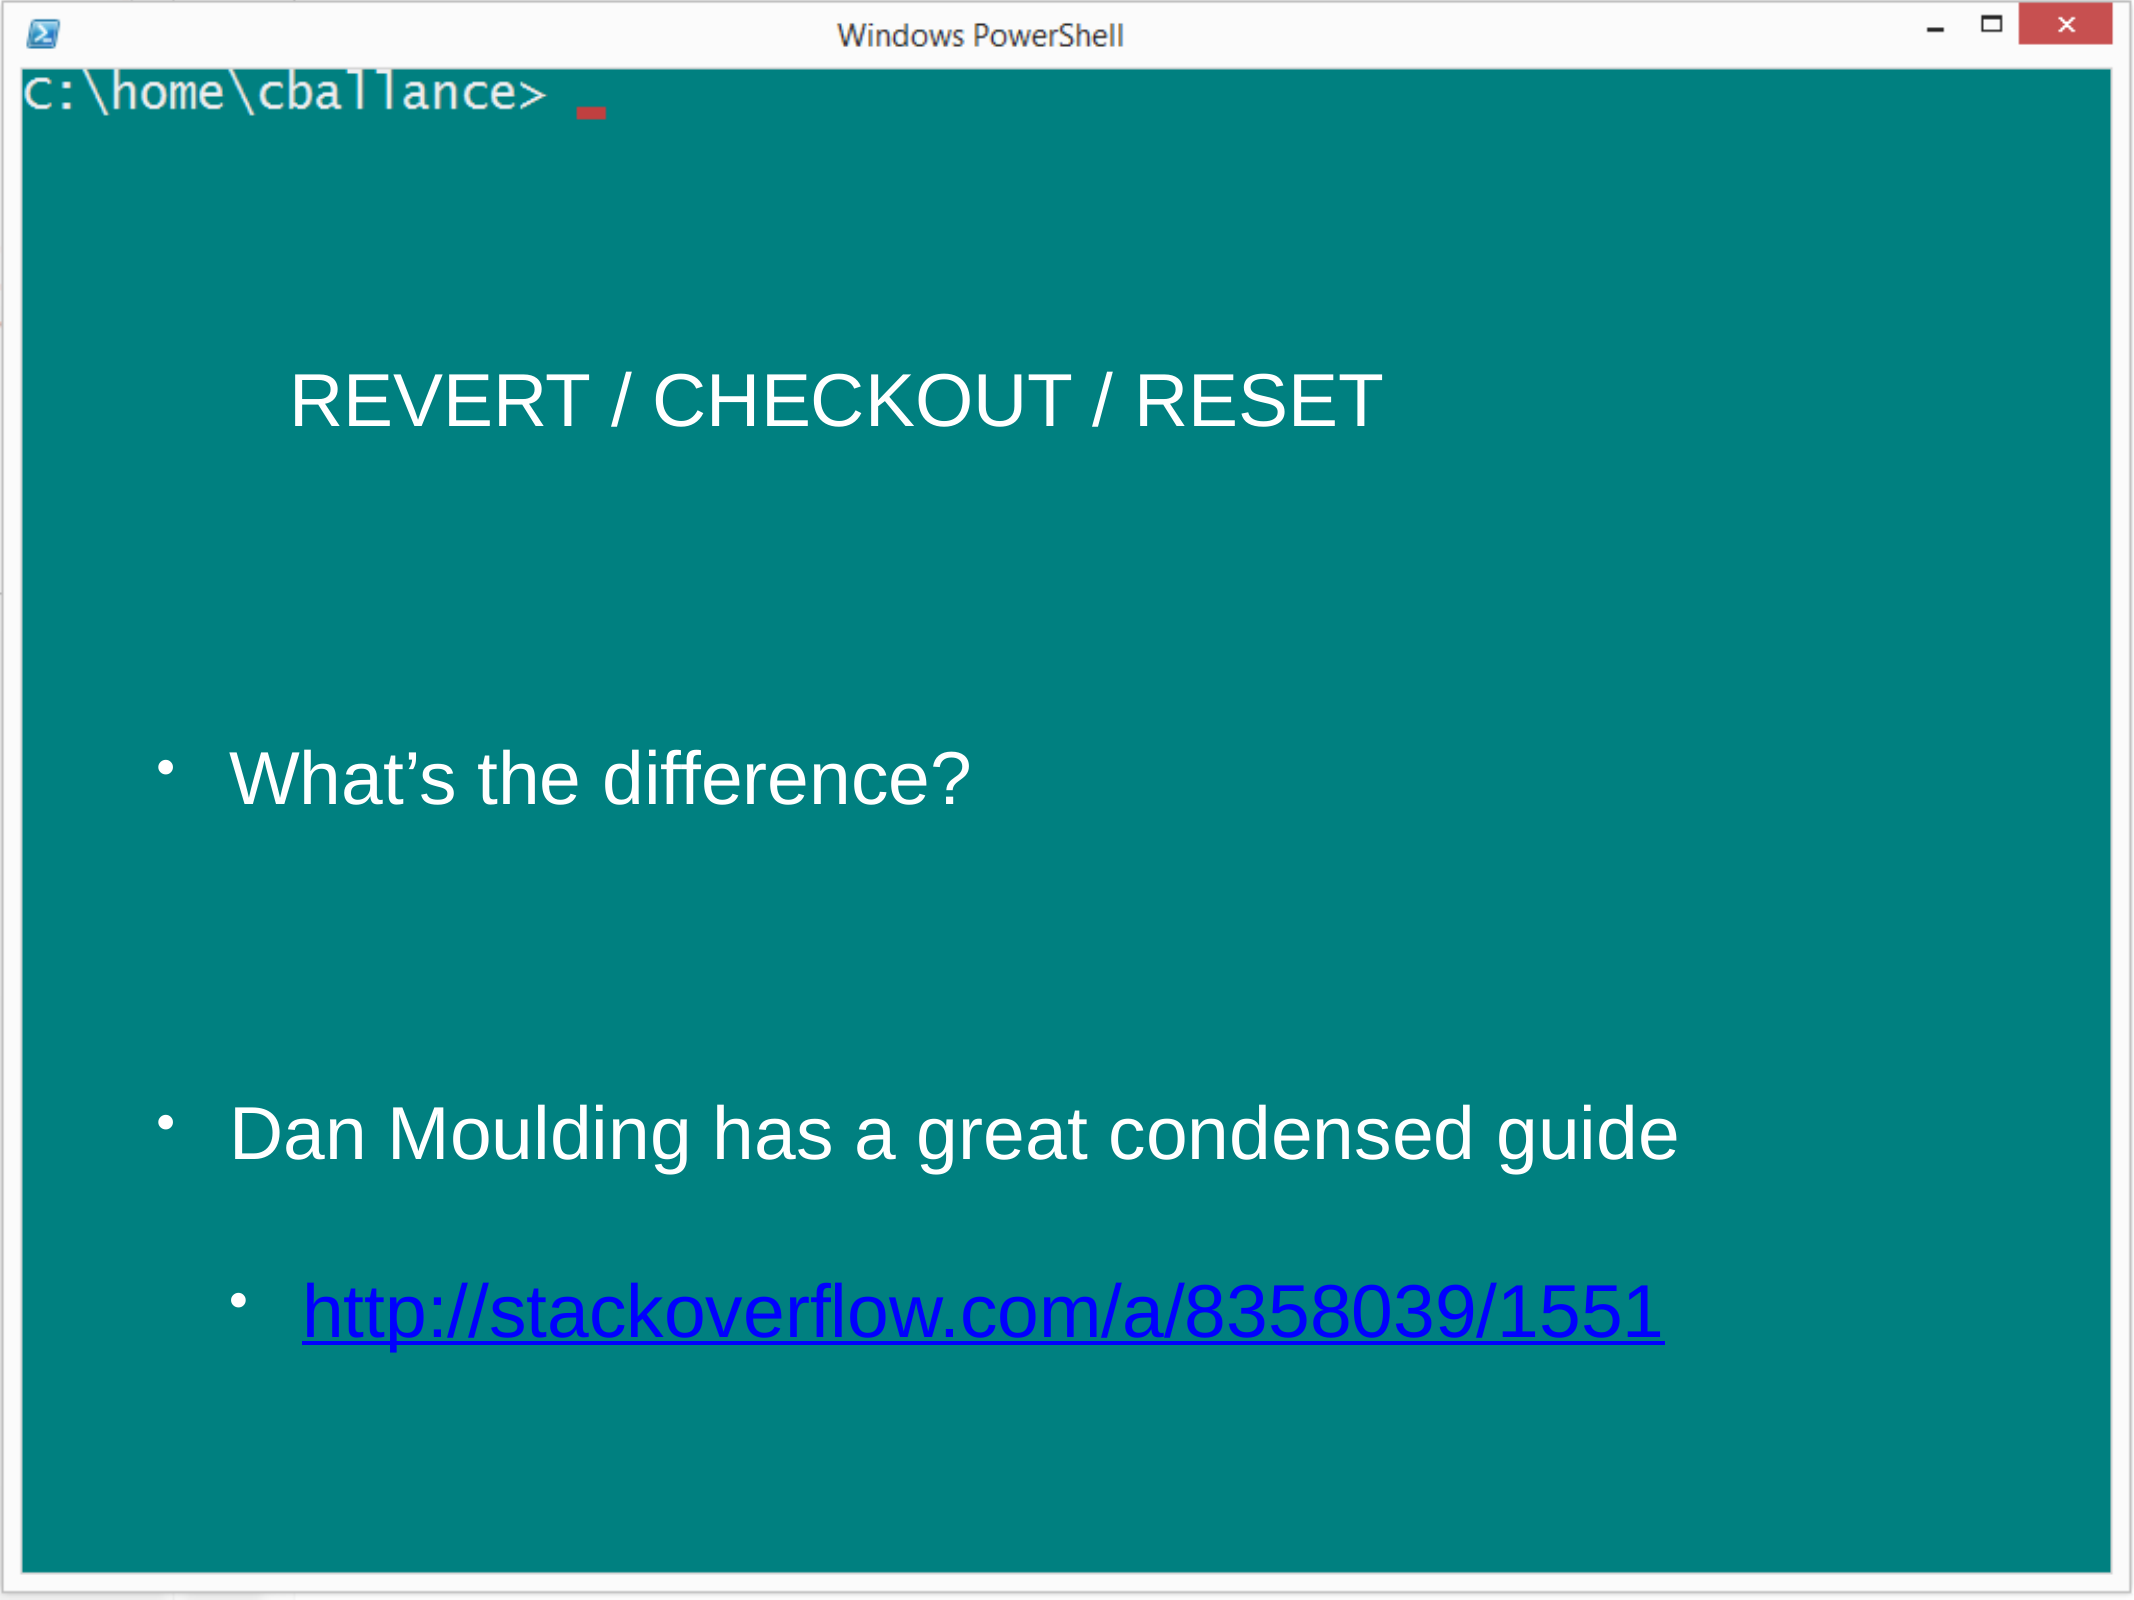

REVERT / CHECKOUT / RESET

What’s the difference?

Dan Moulding has a great condensed guide
http://stackoverflow.com/a/8358039/1551